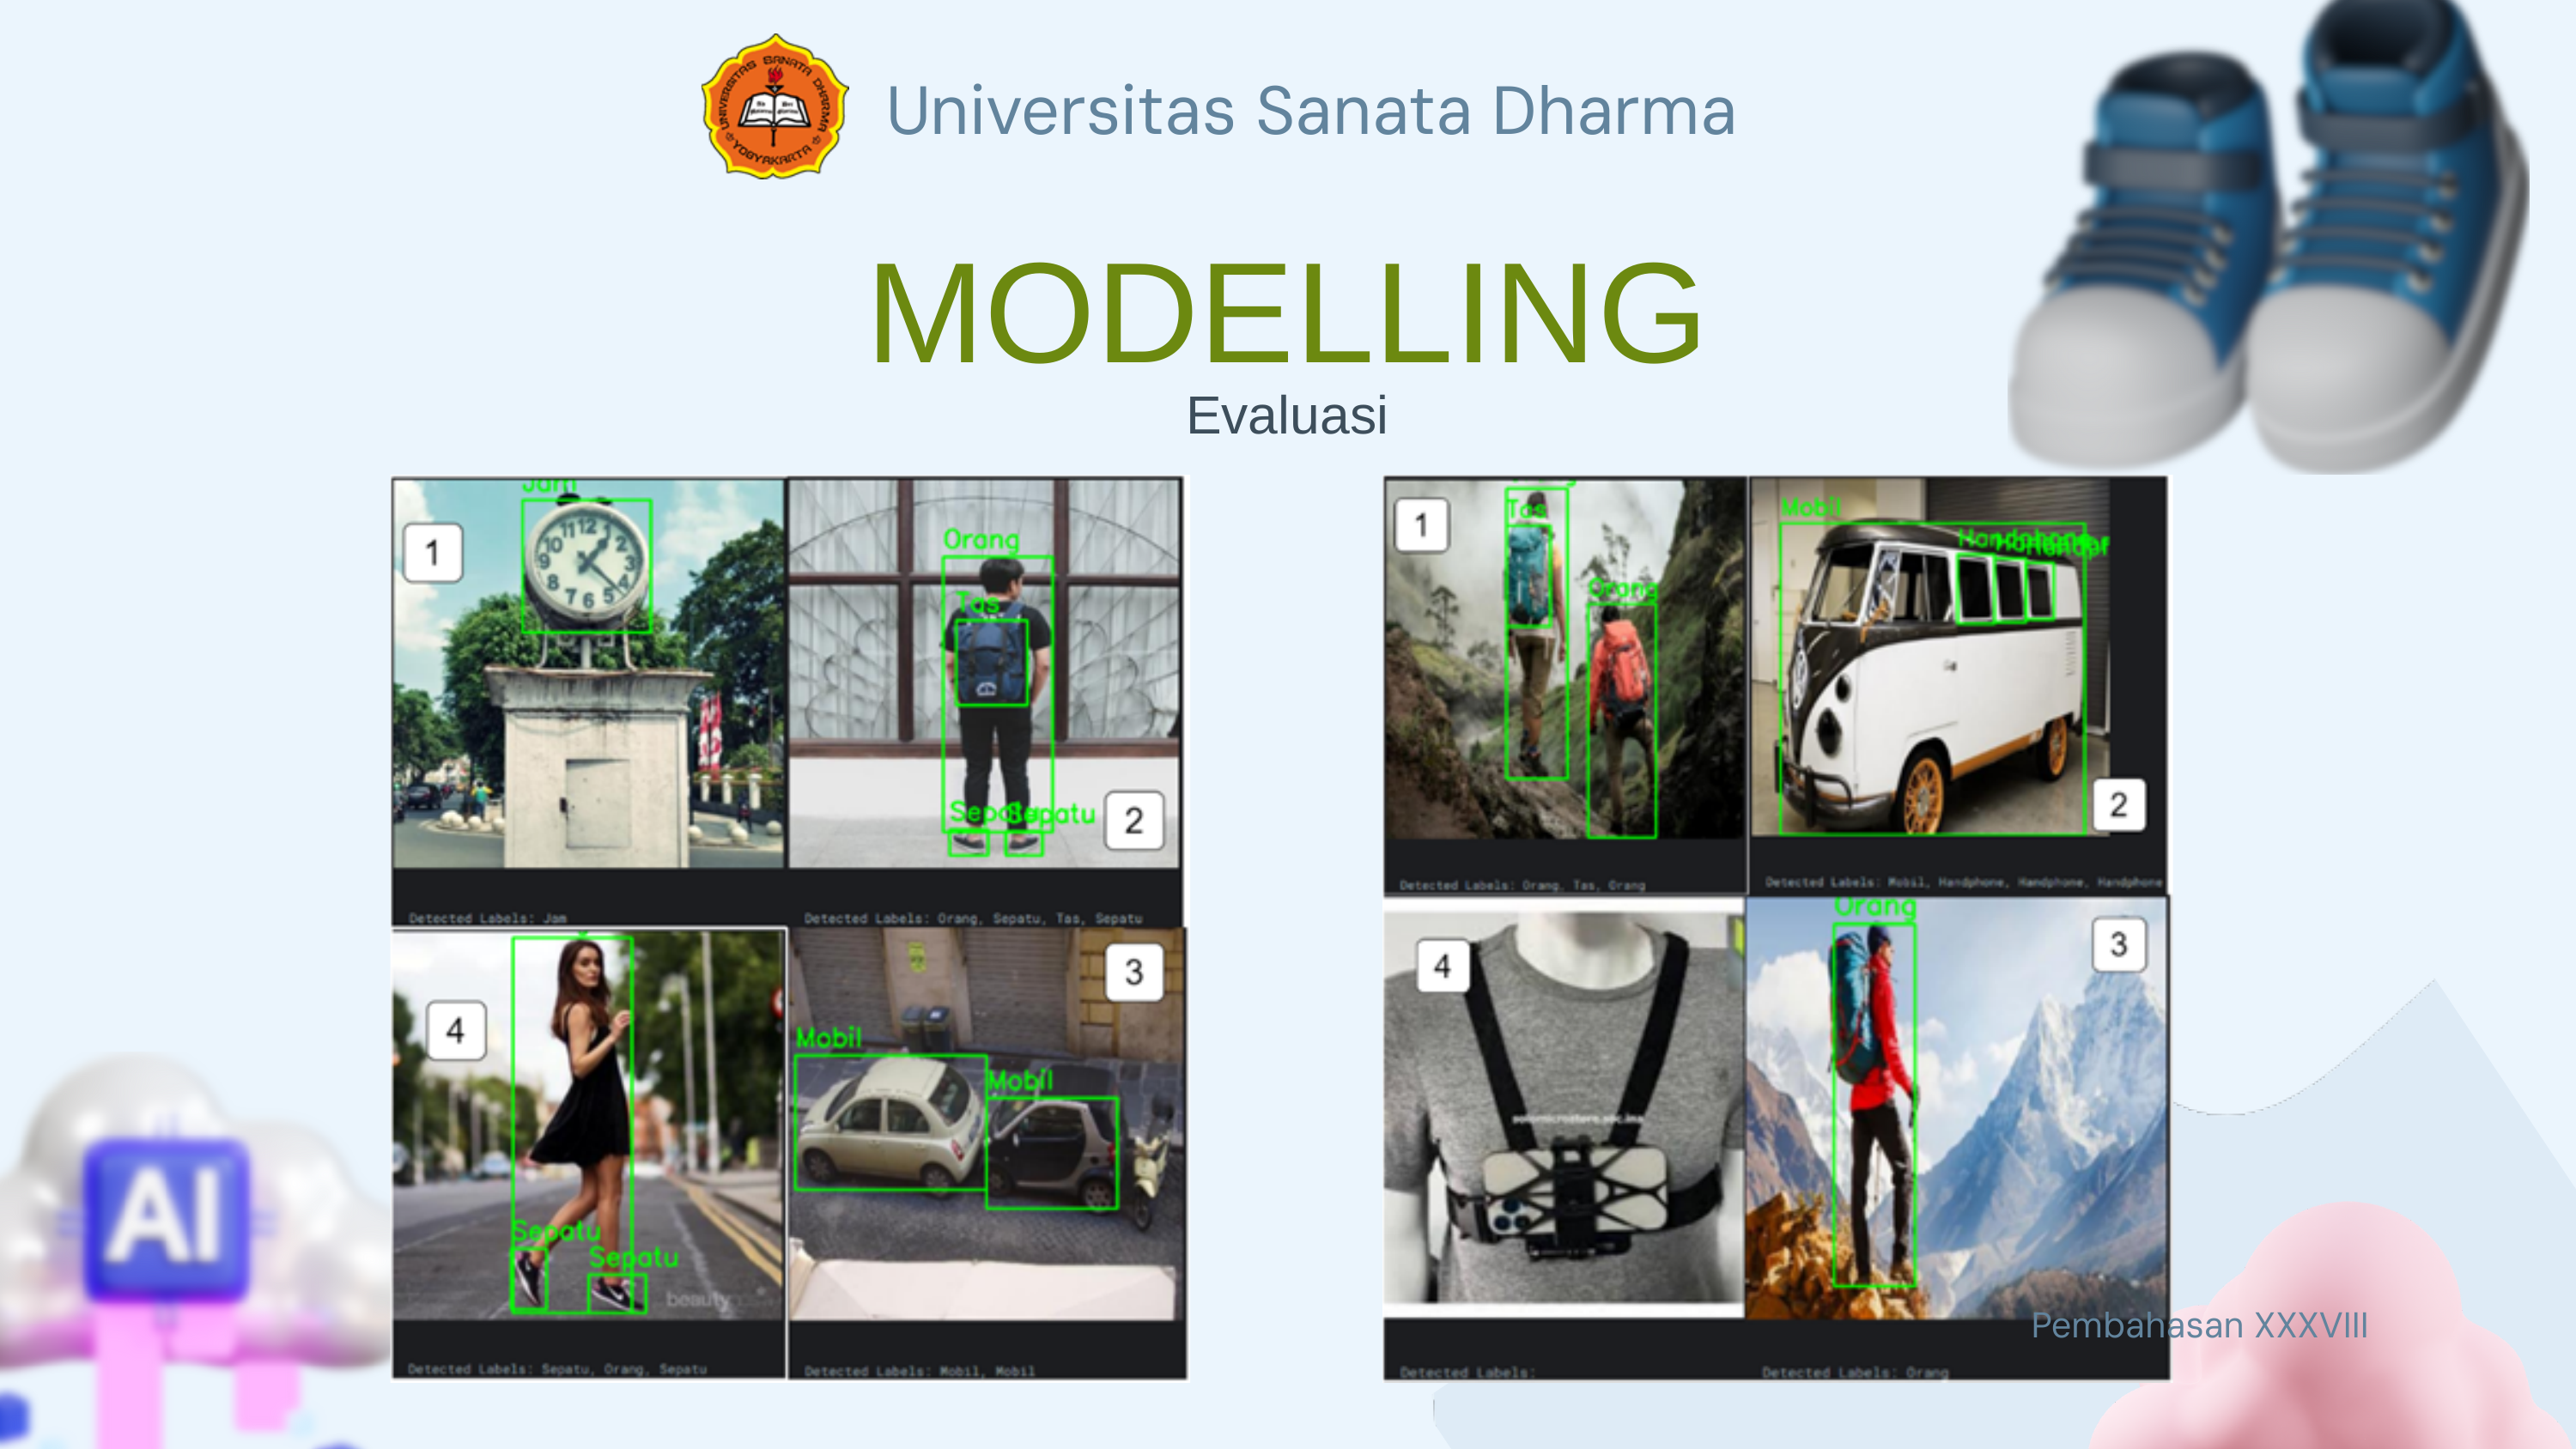

Universitas Sanata Dharma
MODELLING
Evaluasi

Pembahasan XXXVIII